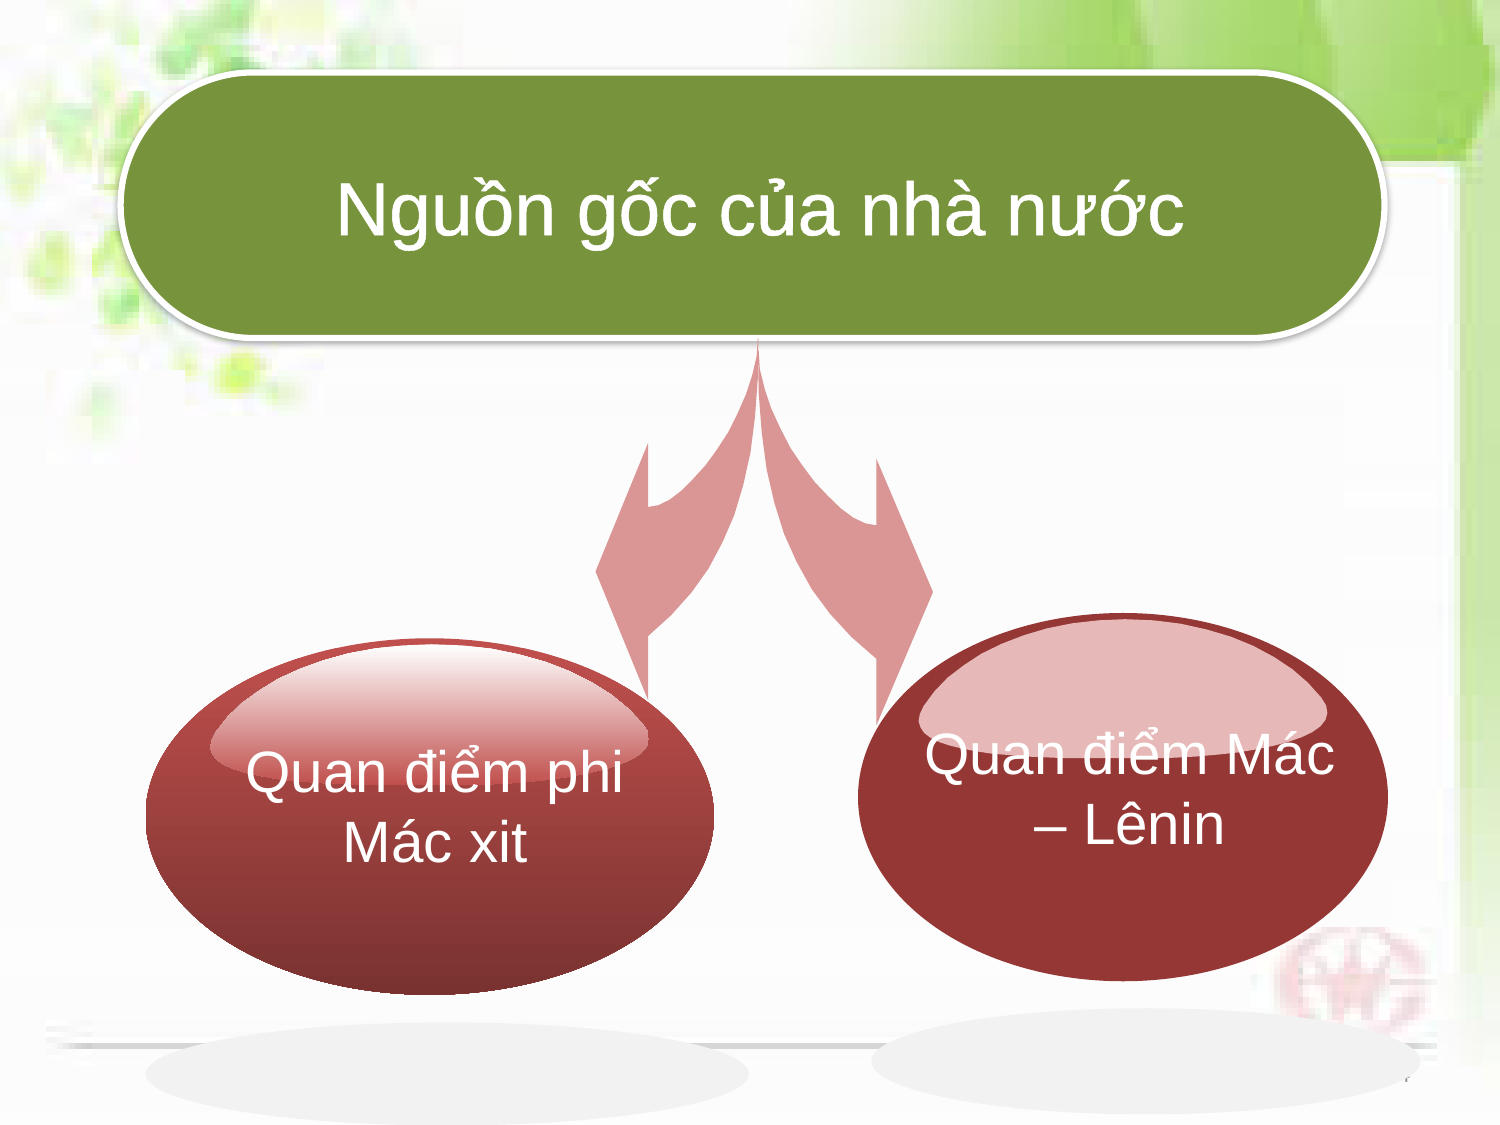

Nguồn gốc của nhà nước

Quan điểm Mác – Lênin

Quan điểm phi Mác xit

4